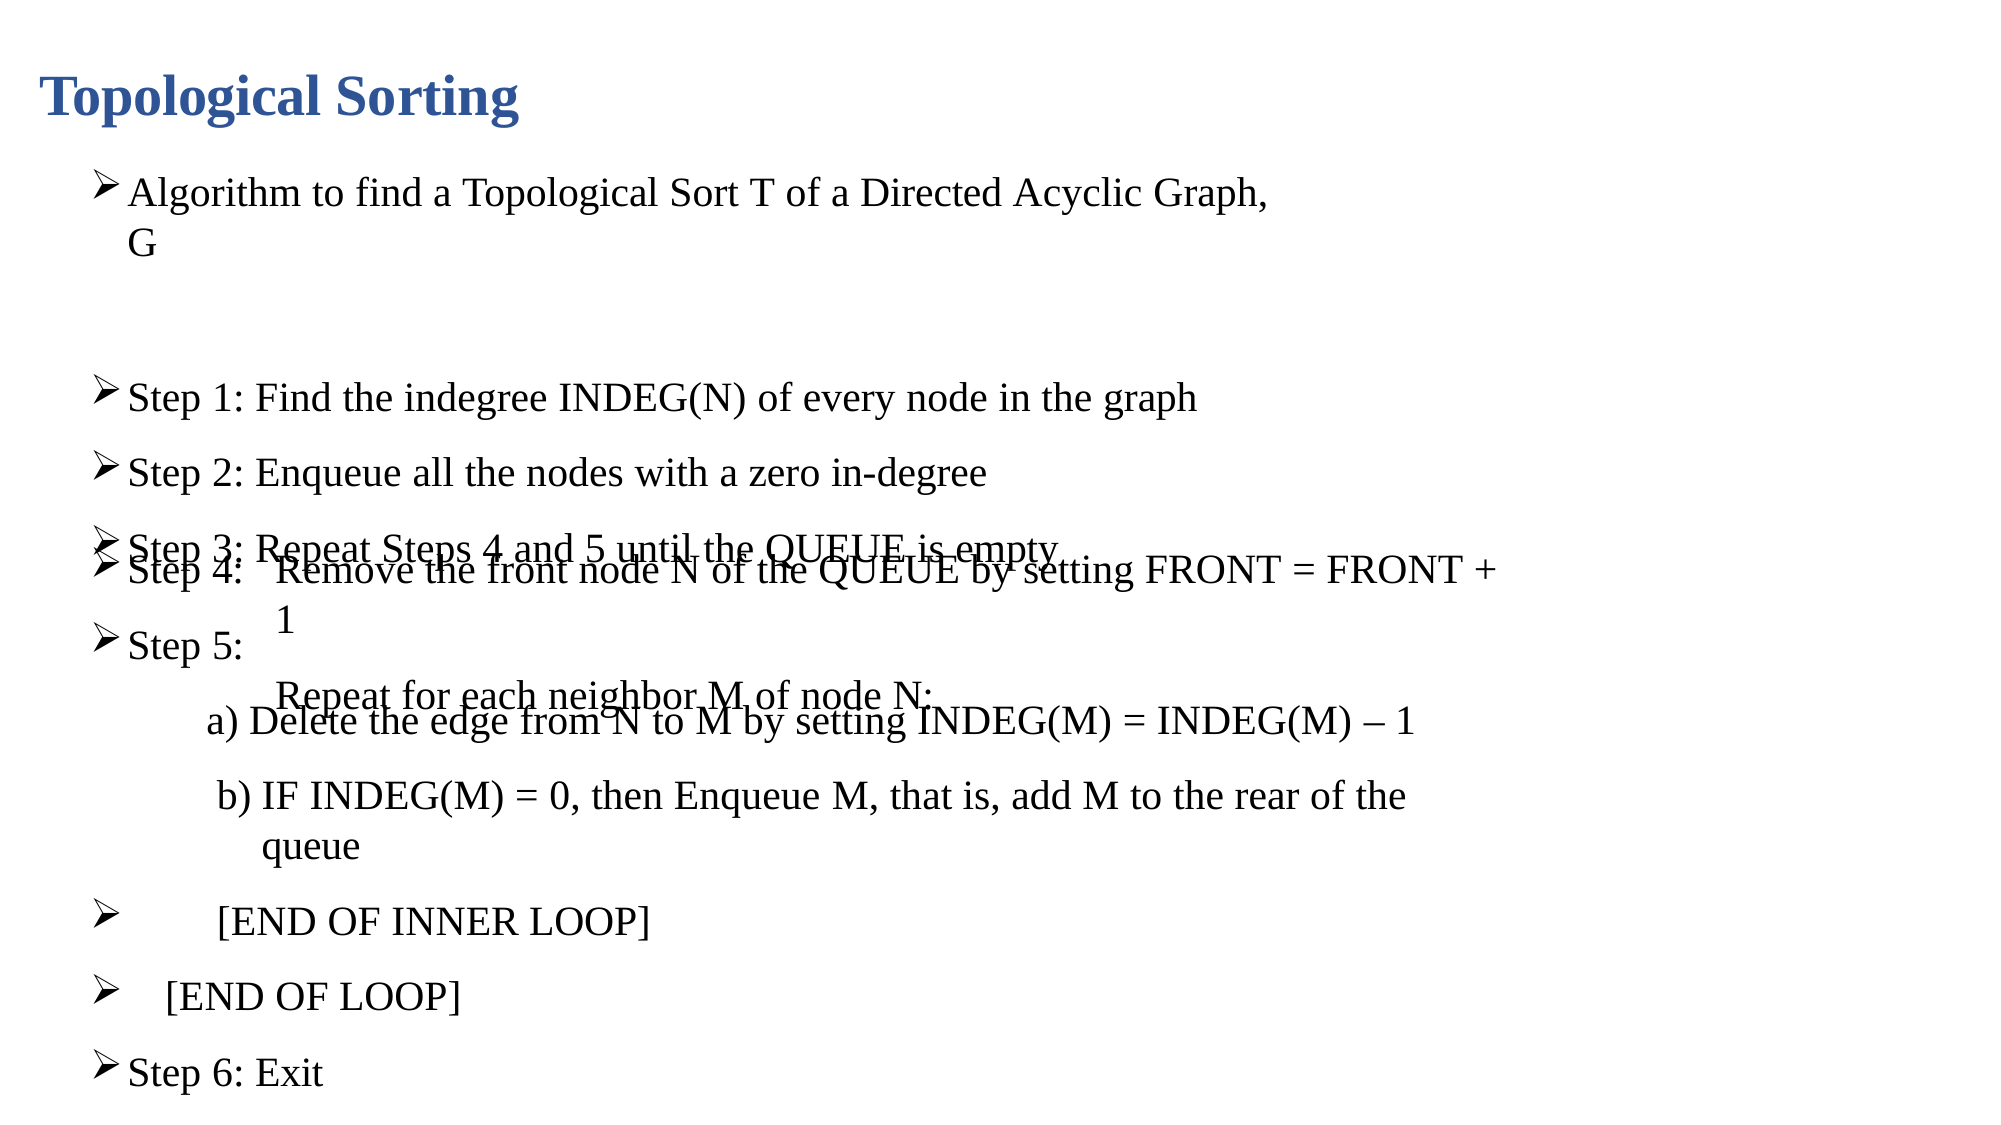

# Topological Sorting
Algorithm to find a Topological Sort T of a Directed Acyclic Graph, G

Step 1: Find the indegree INDEG(N) of every node in the graph
Step 2: Enqueue all the nodes with a zero in-degree
Step 3: Repeat Steps 4 and 5 until the QUEUE is empty
Step 4:
Step 5:
Remove the front node N of the QUEUE by setting FRONT = FRONT + 1
Repeat for each neighbor M of node N:
Delete the edge from N to M by setting INDEG(M) = INDEG(M) – 1
IF INDEG(M) = 0, then Enqueue M, that is, add M to the rear of the queue
[END OF INNER LOOP]
[END OF LOOP]
Step 6: Exit